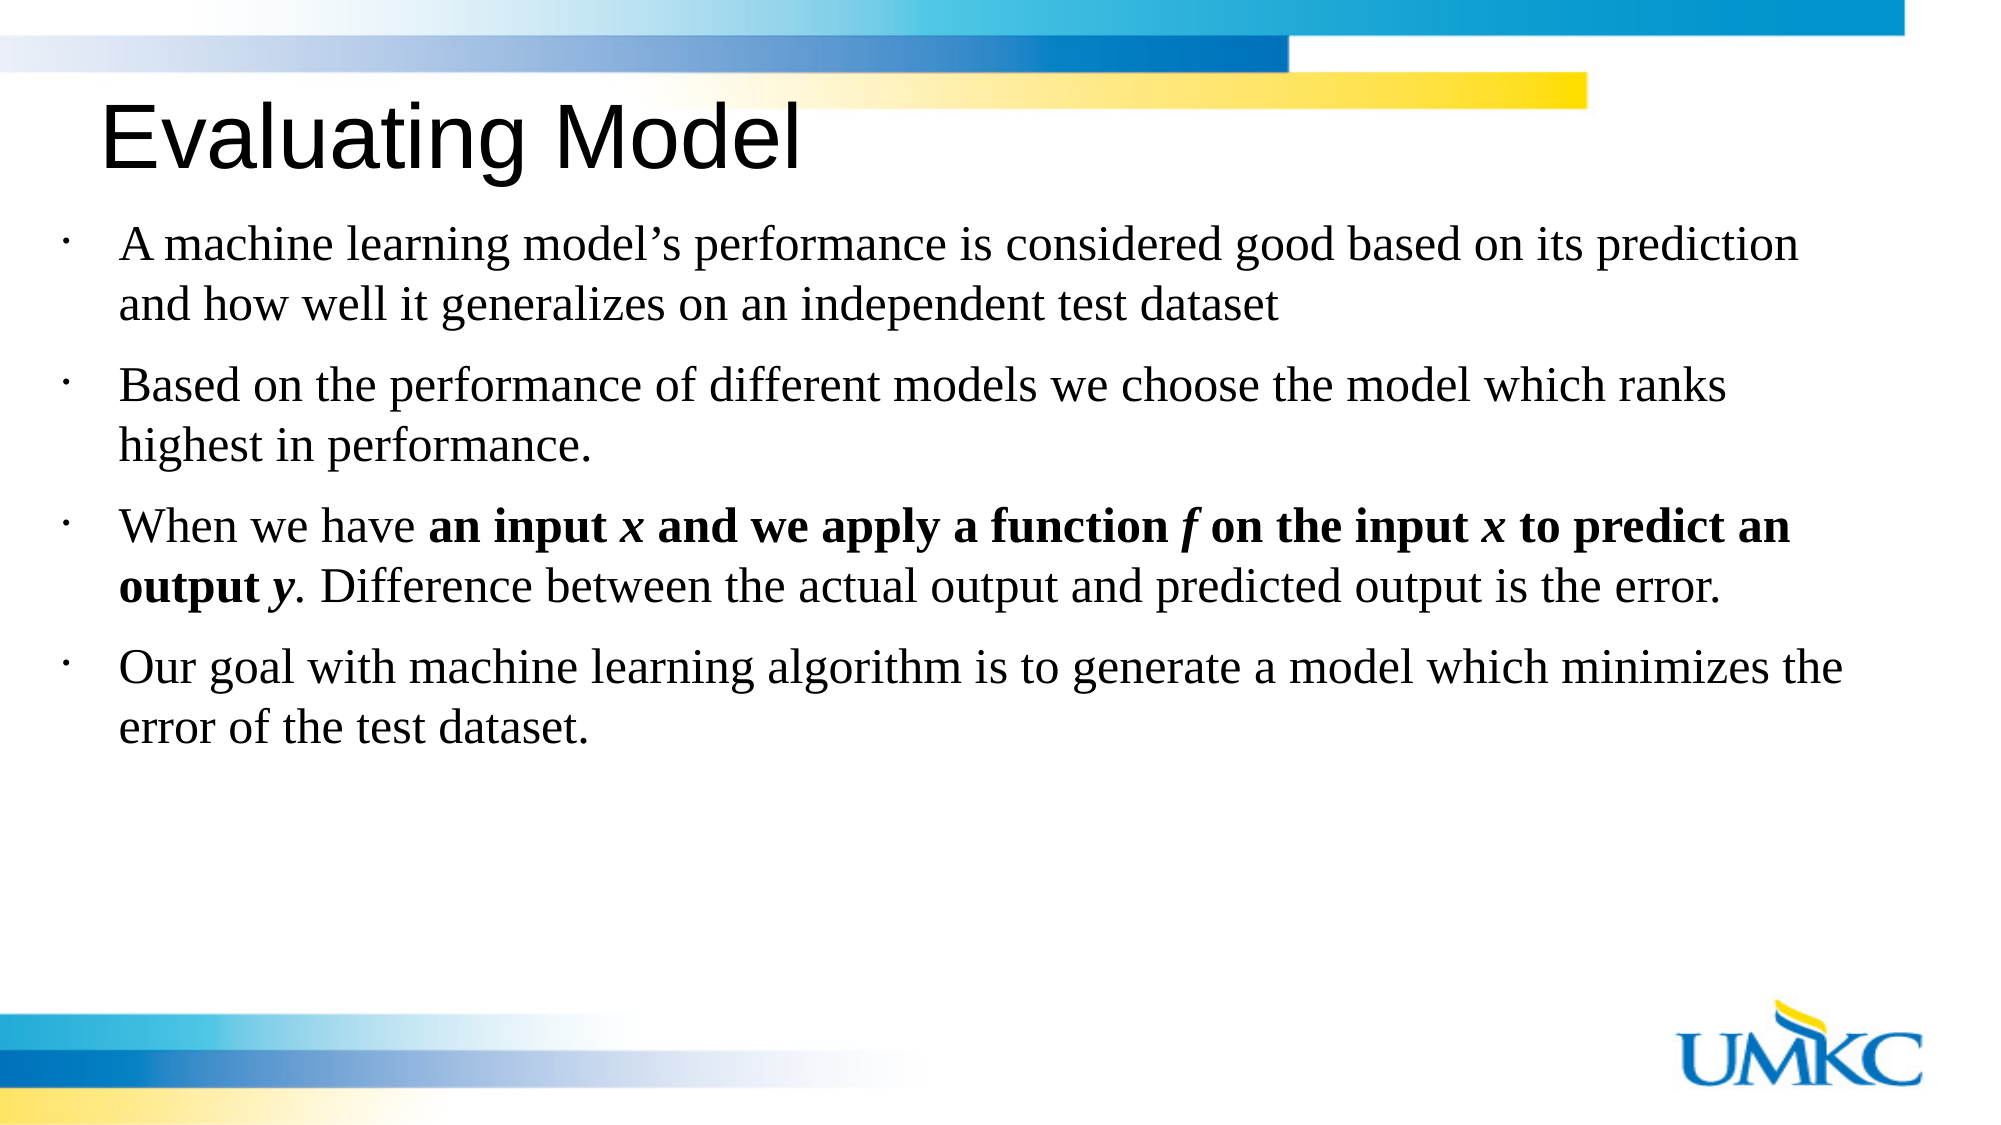

Evaluating Model
# A machine learning model’s performance is considered good based on its prediction and how well it generalizes on an independent test dataset
Based on the performance of different models we choose the model which ranks highest in performance.
When we have an input x and we apply a function f on the input x to predict an output y. Difference between the actual output and predicted output is the error.
Our goal with machine learning algorithm is to generate a model which minimizes the error of the test dataset.